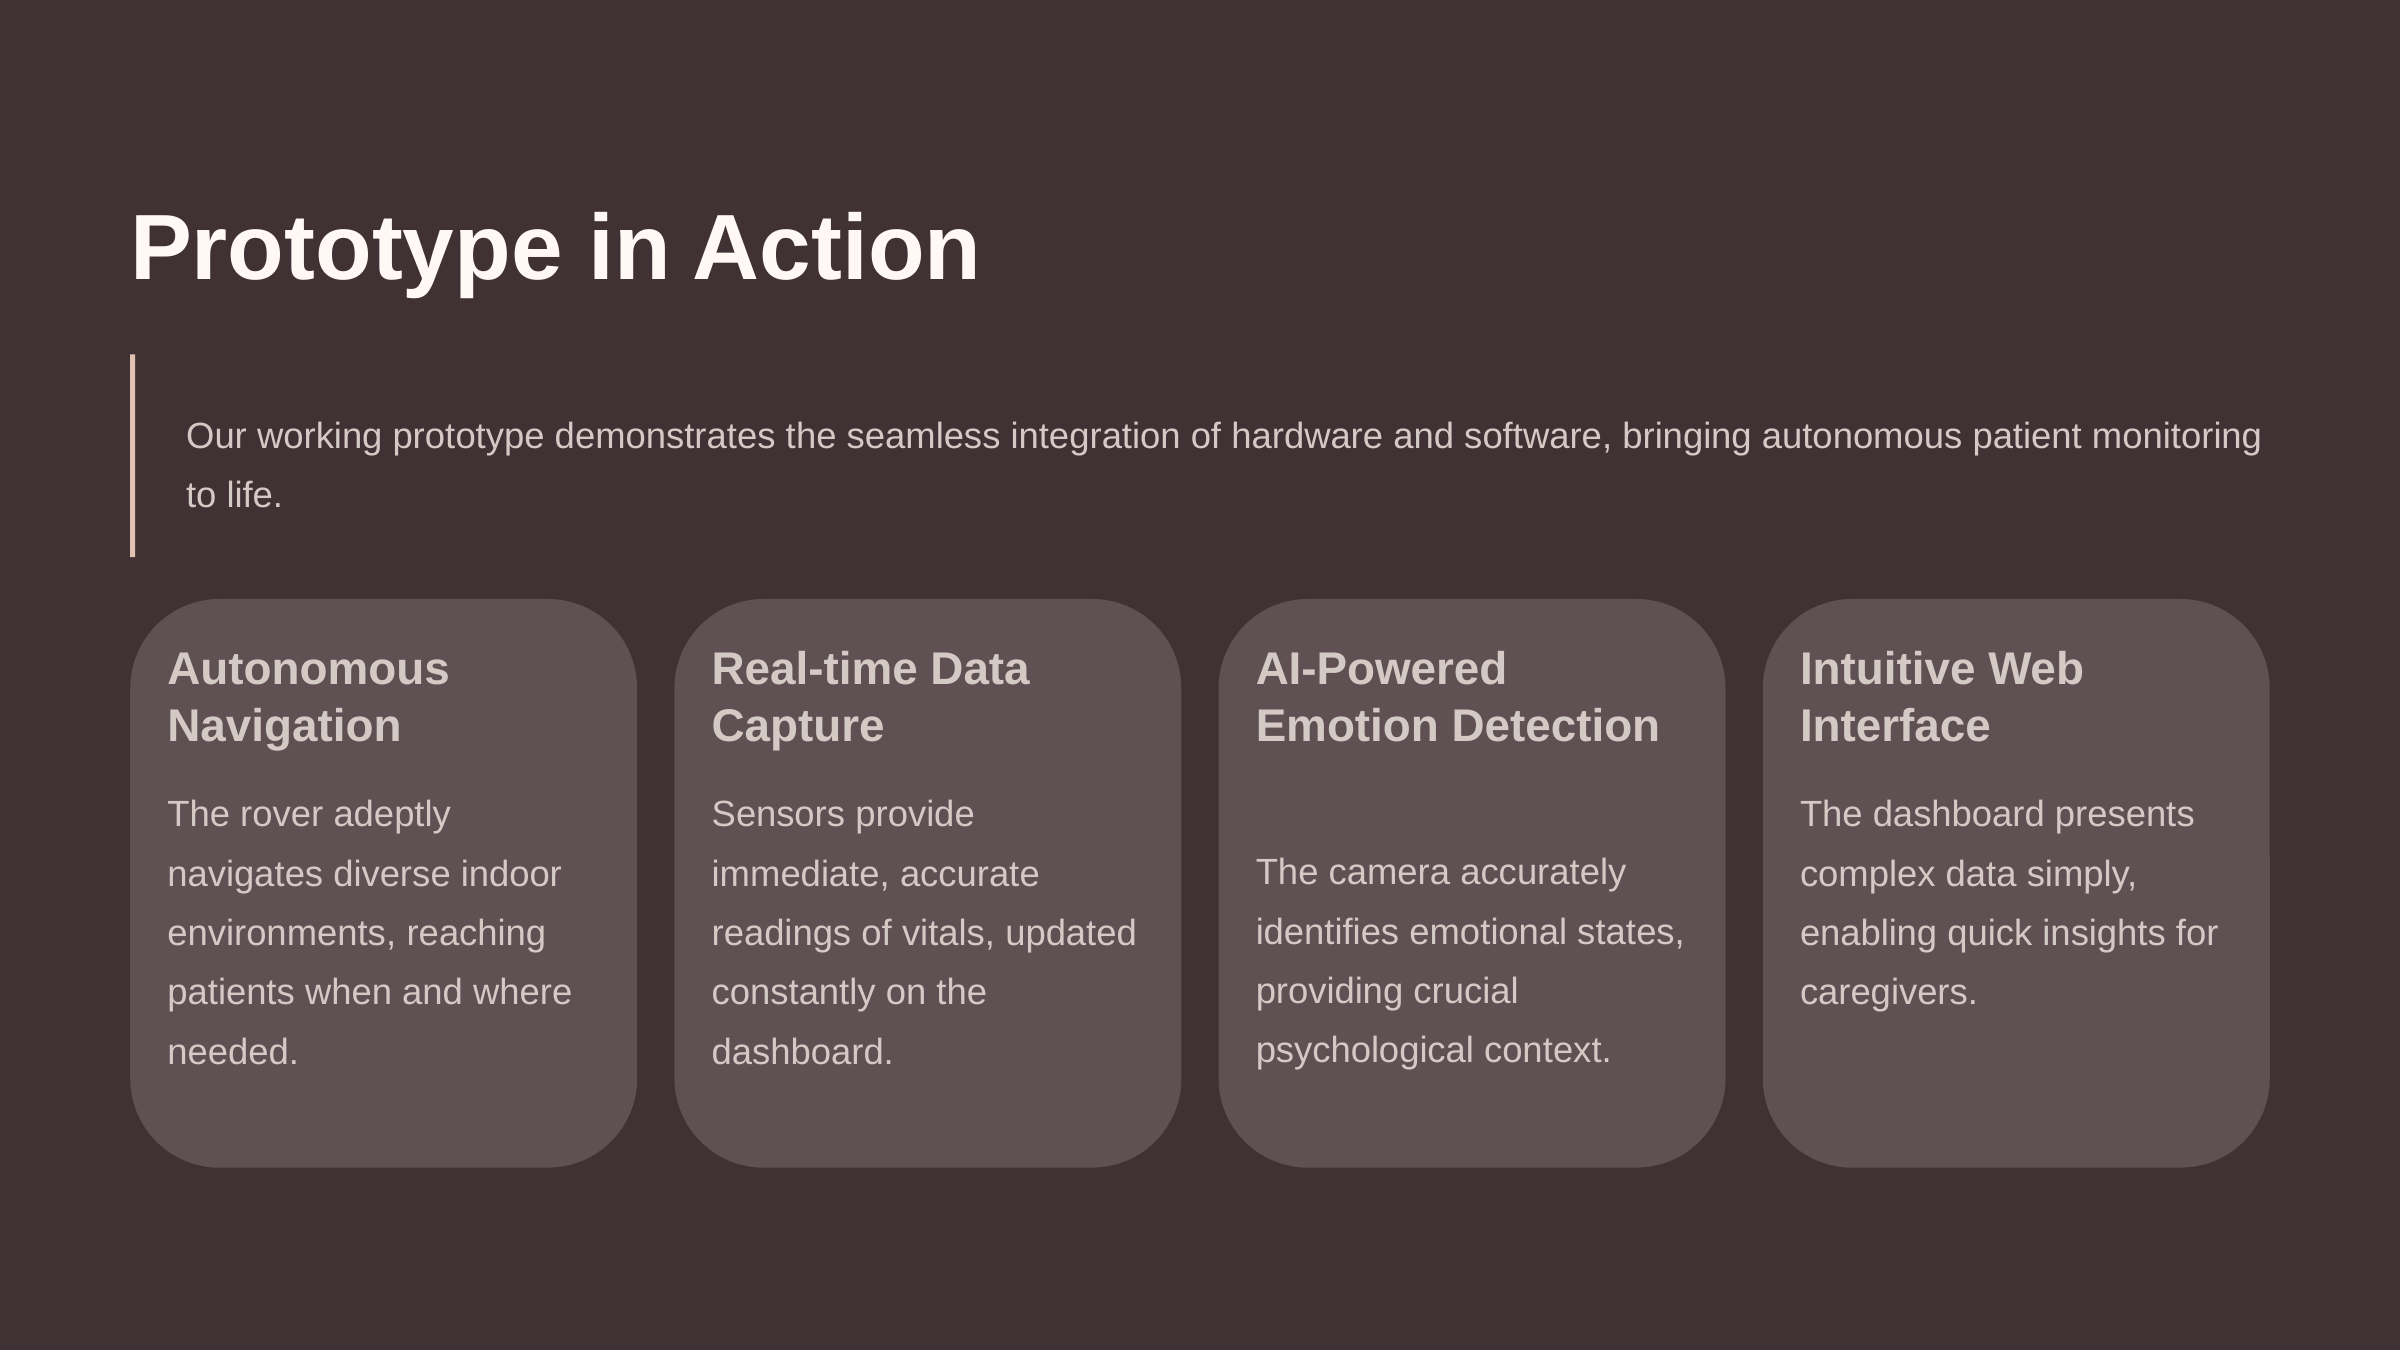

Prototype in Action

Our working prototype demonstrates the seamless integration of hardware and software, bringing autonomous patient monitoring to life.

Autonomous Navigation
Real-time Data Capture
AI-Powered Emotion Detection
Intuitive Web Interface
The rover adeptly navigates diverse indoor environments, reaching patients when and where needed.
Sensors provide immediate, accurate readings of vitals, updated constantly on the dashboard.
The dashboard presents complex data simply, enabling quick insights for caregivers.
The camera accurately identifies emotional states, providing crucial psychological context.